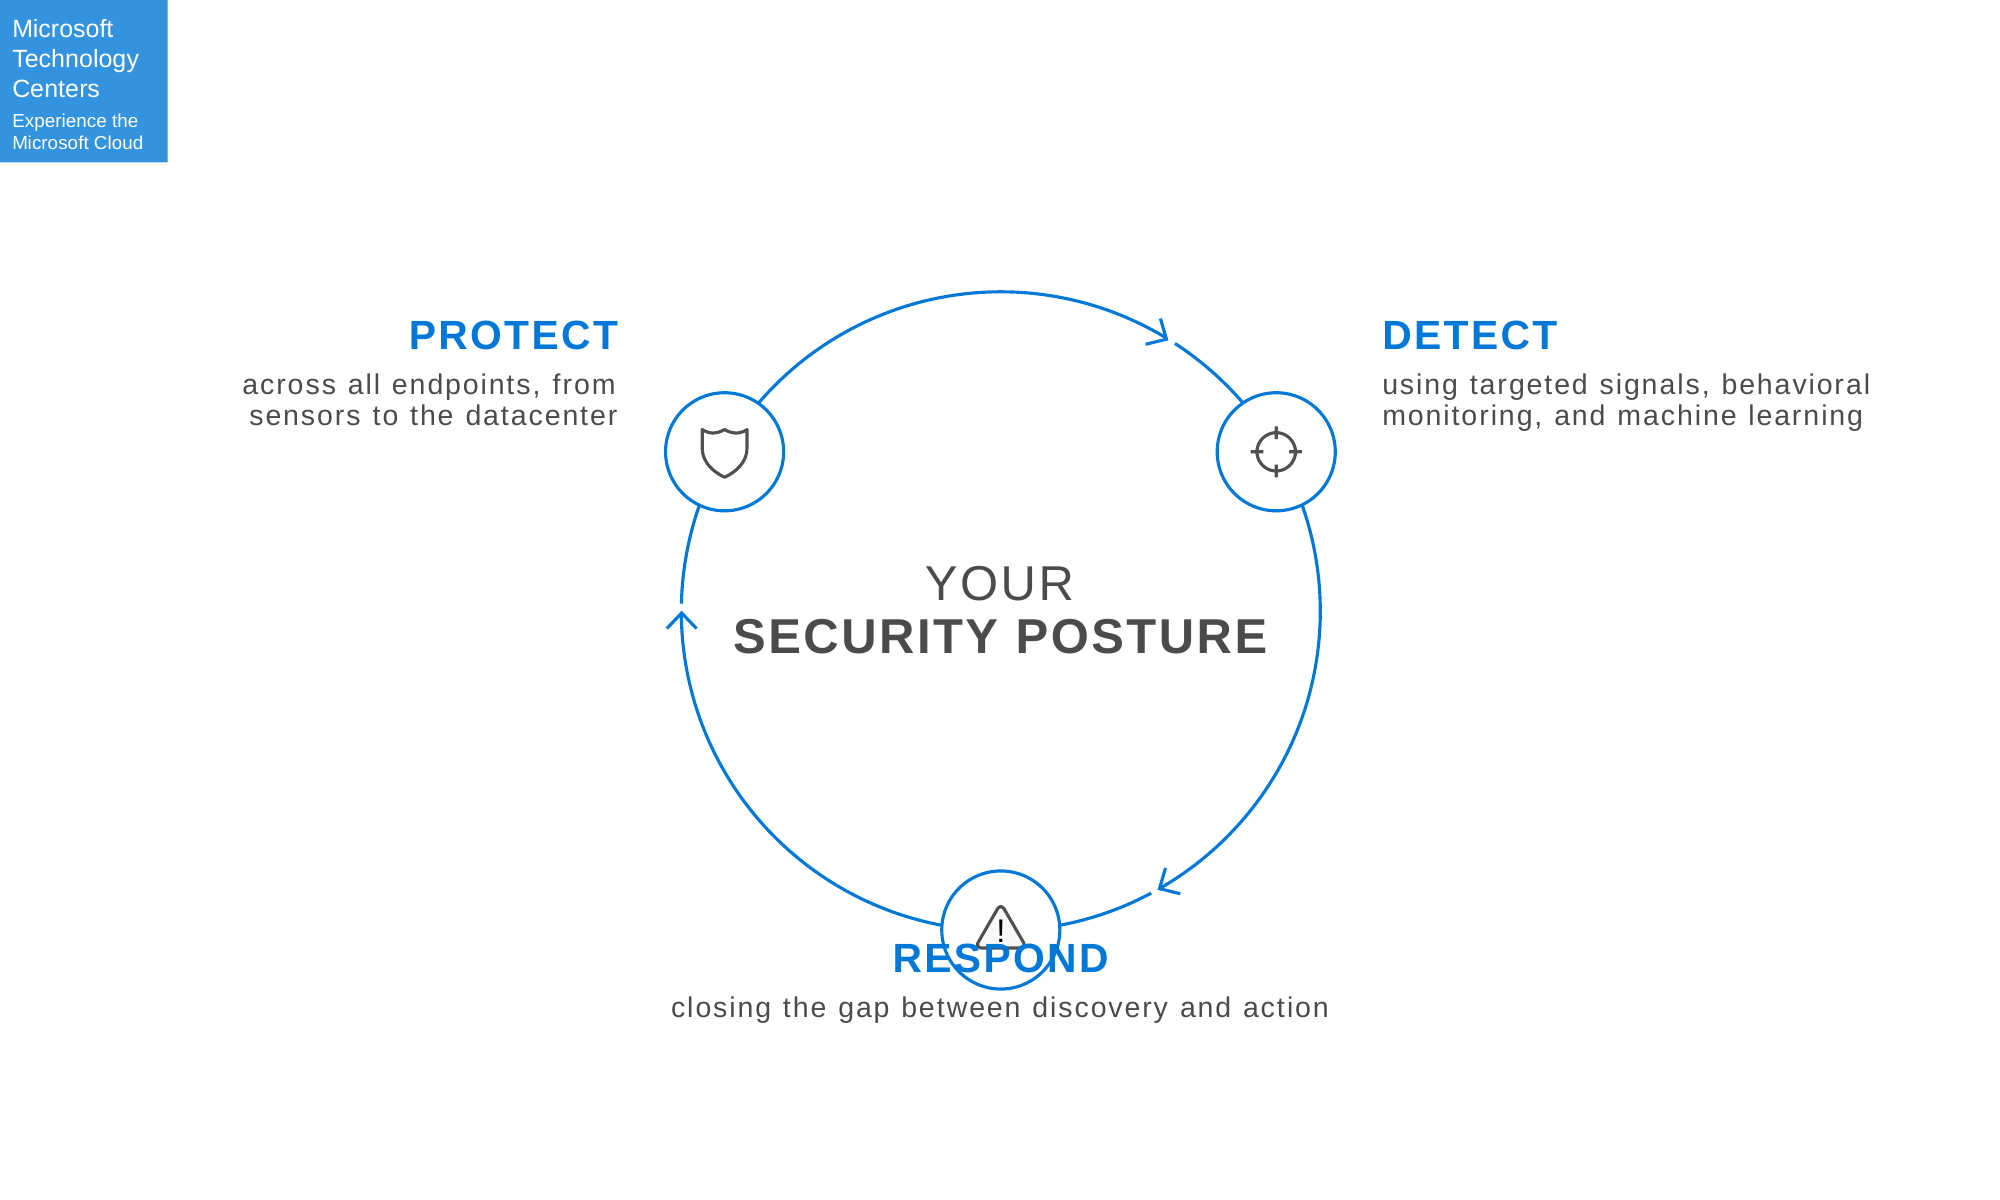

PROTECT
across all endpoints, from sensors to the datacenter
DETECT
using targeted signals, behavioral monitoring, and machine learning

YOUR
SECURITY POSTURE

!
RESPOND
closing the gap between discovery and action